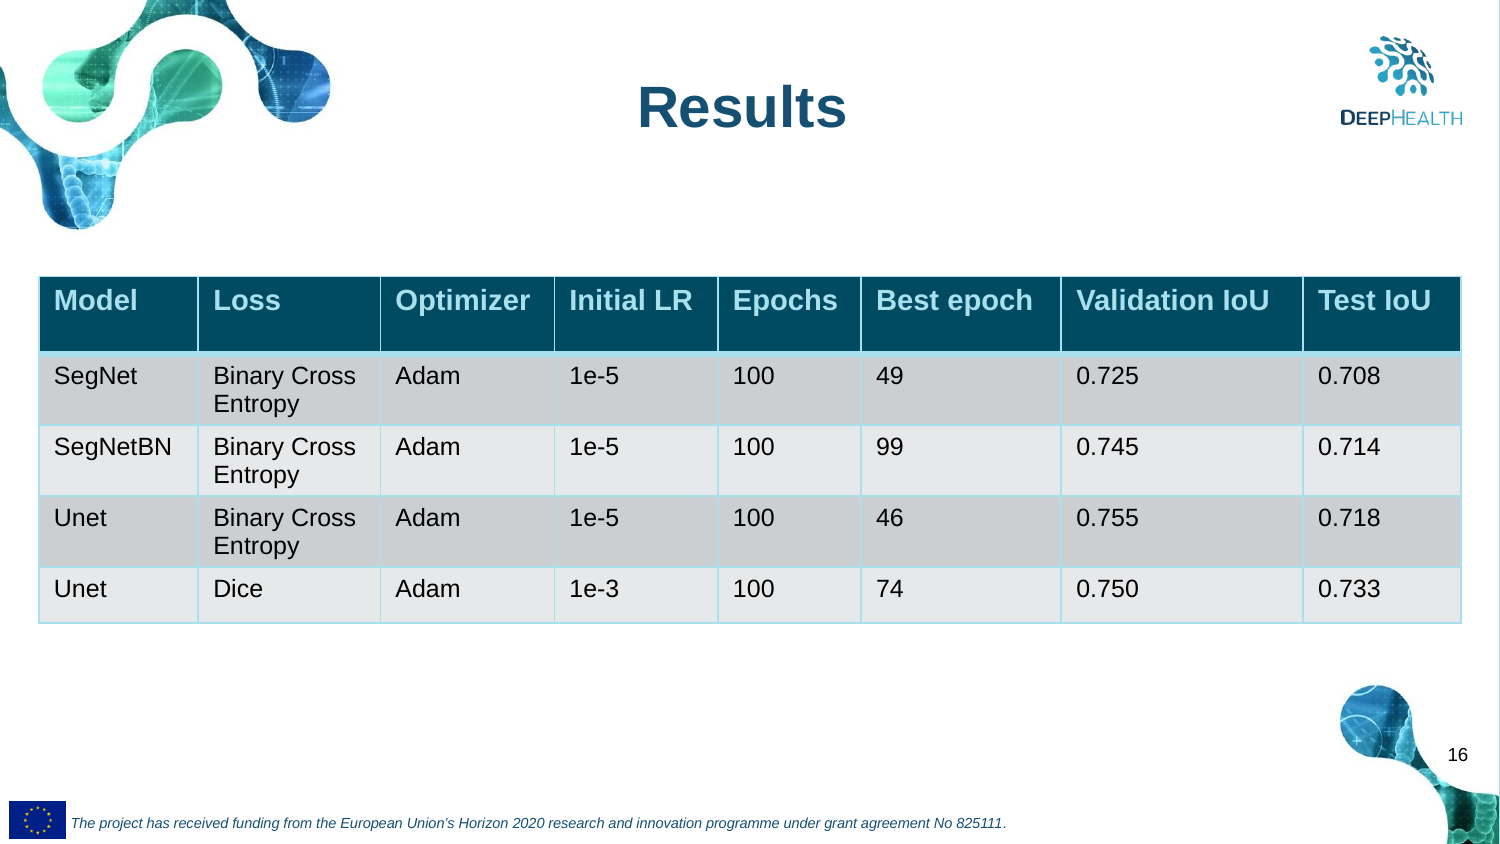

Results
| Model | Loss | Optimizer | Initial LR | Epochs | Best epoch | Validation IoU | Test IoU |
| --- | --- | --- | --- | --- | --- | --- | --- |
| SegNet | Binary Cross Entropy | Adam | 1e-5 | 100 | 49 | 0.725 | 0.708 |
| SegNetBN | Binary Cross Entropy | Adam | 1e-5 | 100 | 99 | 0.745 | 0.714 |
| Unet | Binary Cross Entropy | Adam | 1e-5 | 100 | 46 | 0.755 | 0.718 |
| Unet | Dice | Adam | 1e-3 | 100 | 74 | 0.750 | 0.733 |